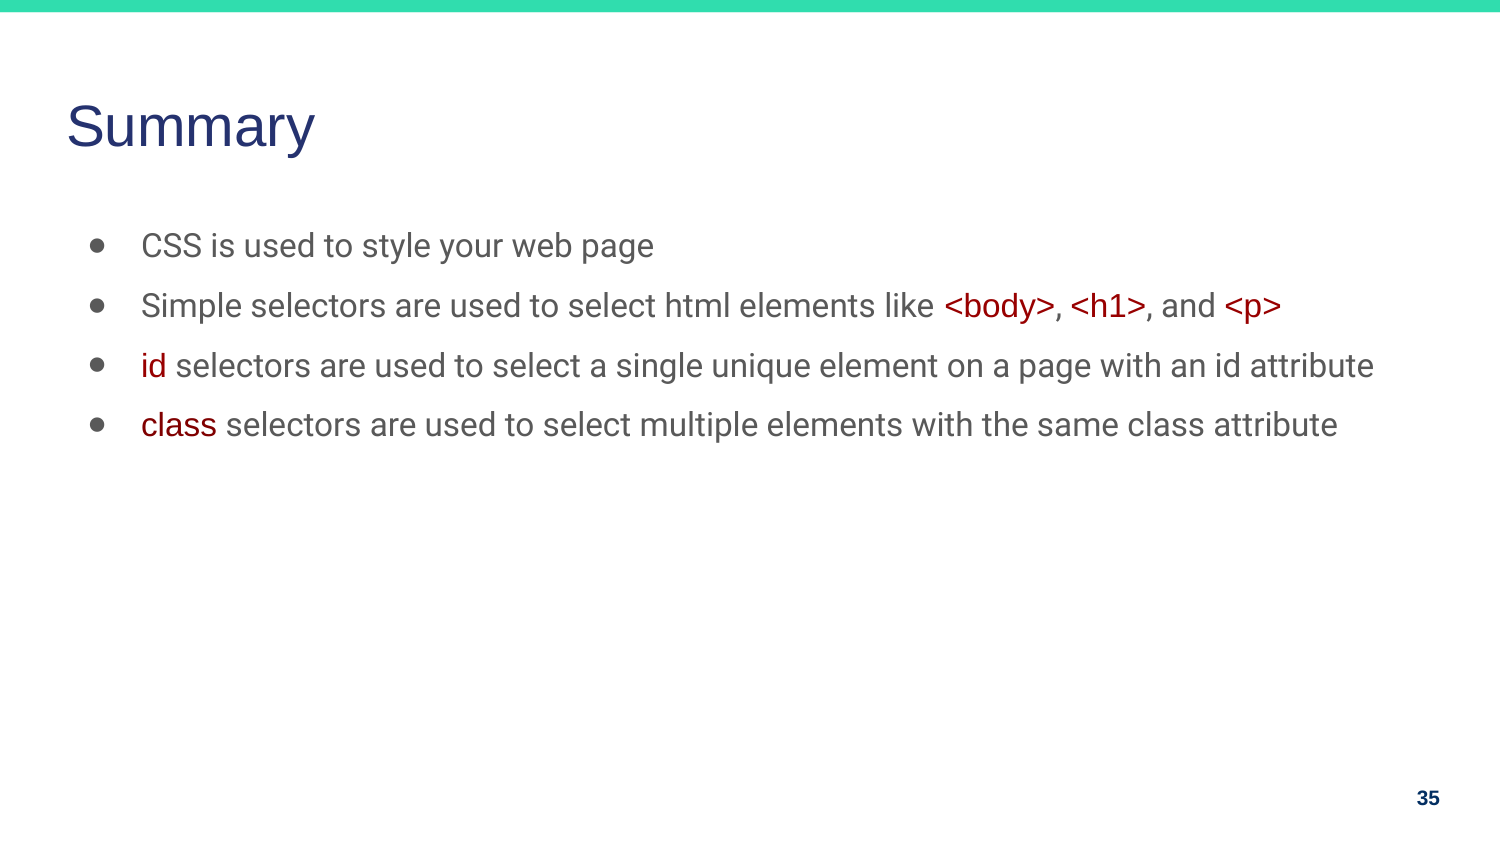

# Summary
CSS is used to style your web page
Simple selectors are used to select html elements like <body>, <h1>, and <p>
id selectors are used to select a single unique element on a page with an id attribute
class selectors are used to select multiple elements with the same class attribute
35